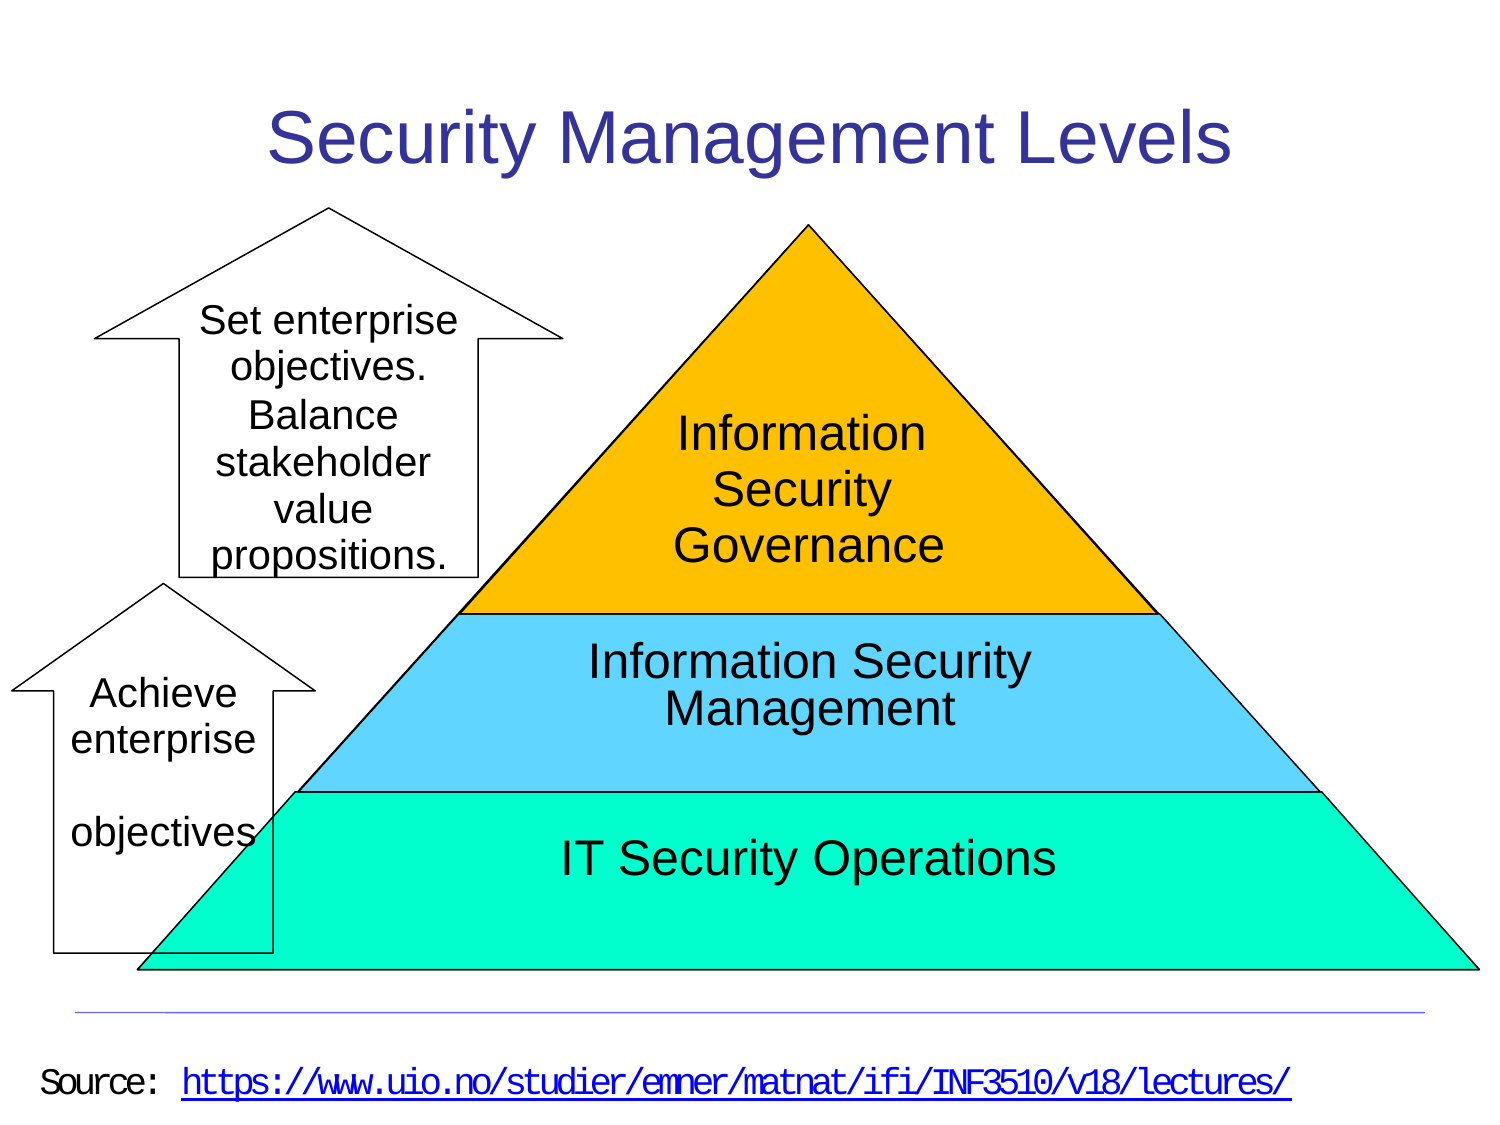

# Security Management Levels

Set enterprise
objectives.
Balance  stakeholder  value  propositions.
Information  Security  Governance

Information Security Management
Achieve  enterprise  objectives
IT Security Operations